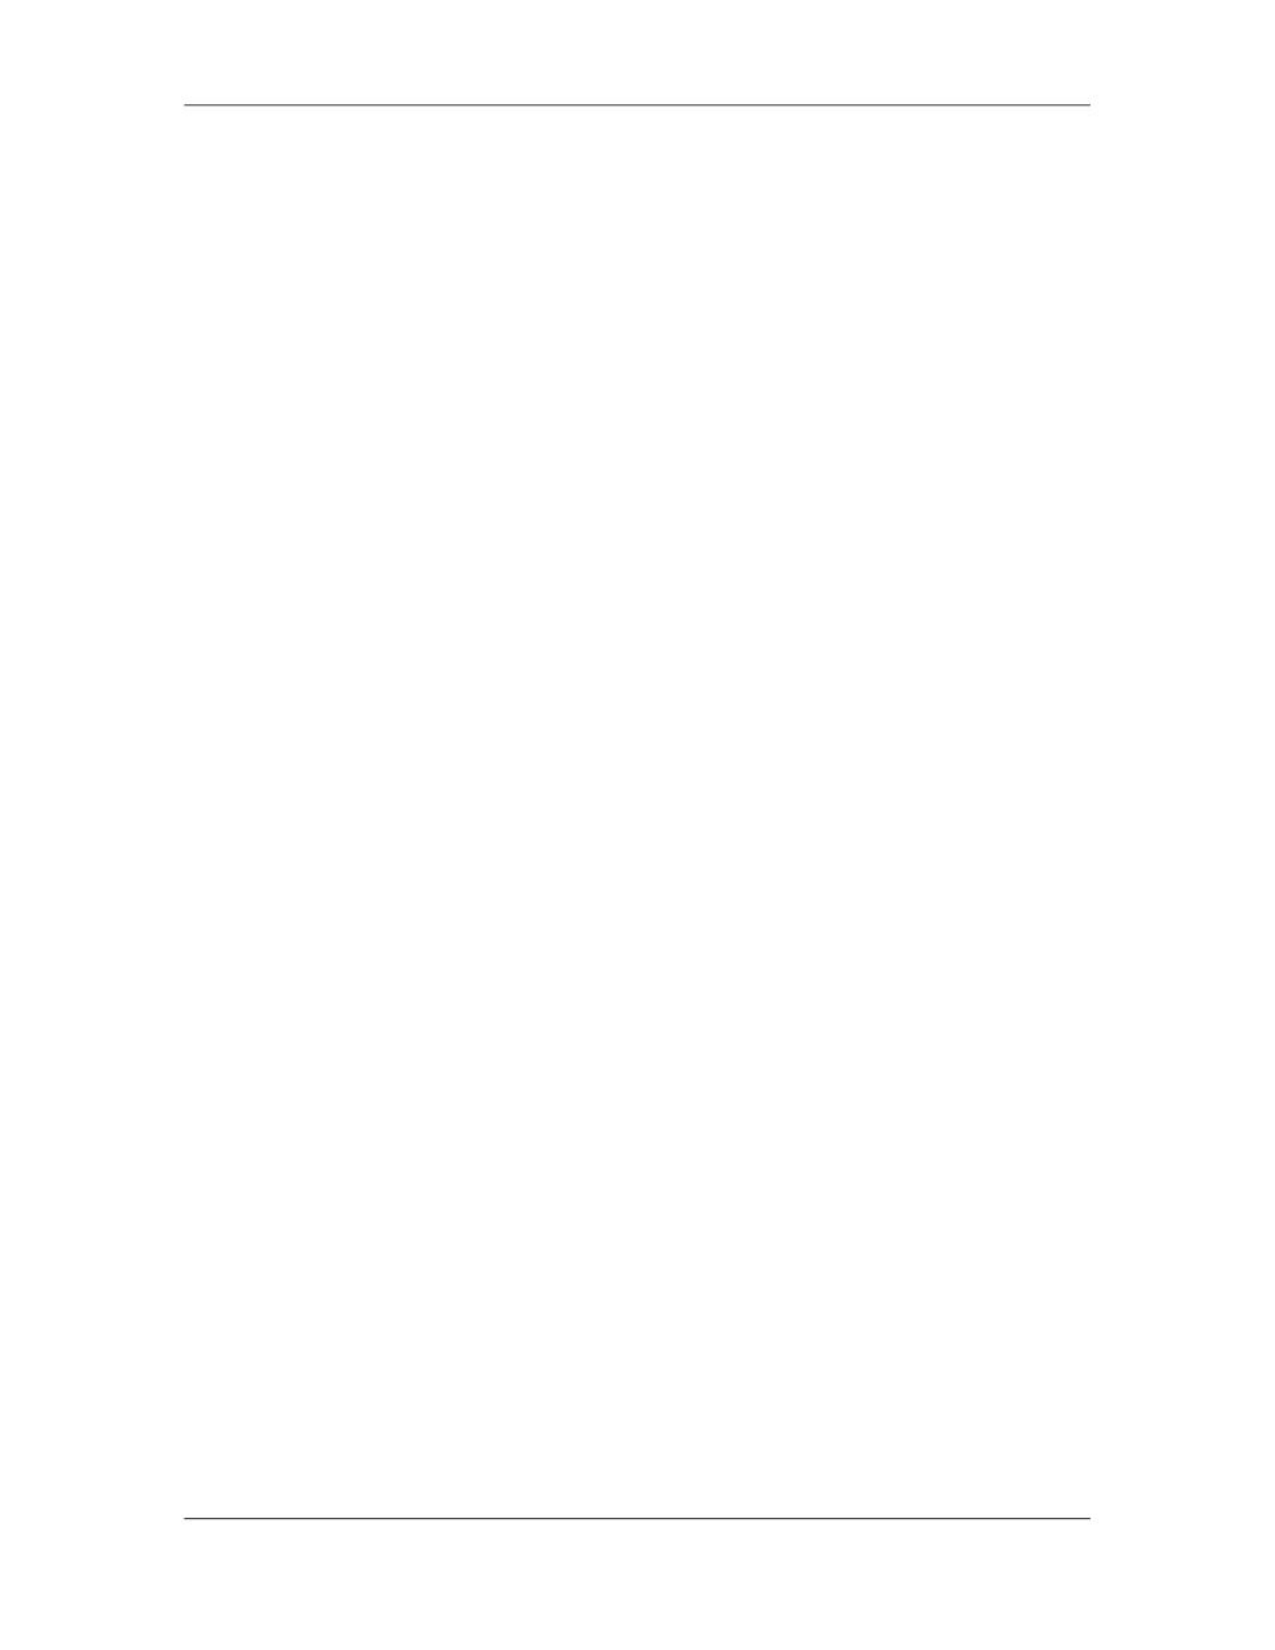

Software Project Management (CS615)

																																																																																																									In many cases, the problems that occur during a project can be traced to more than

																																																																																																									one risk. Another job of risk monitoring is to attempt to allocate origin (what
																																																																																																									risk(s) caused which problems throughout. the project).

																																																																																						                                                                                                                                 355

																																																																																																																																																																																						© Copyright Virtual University of Pakistan